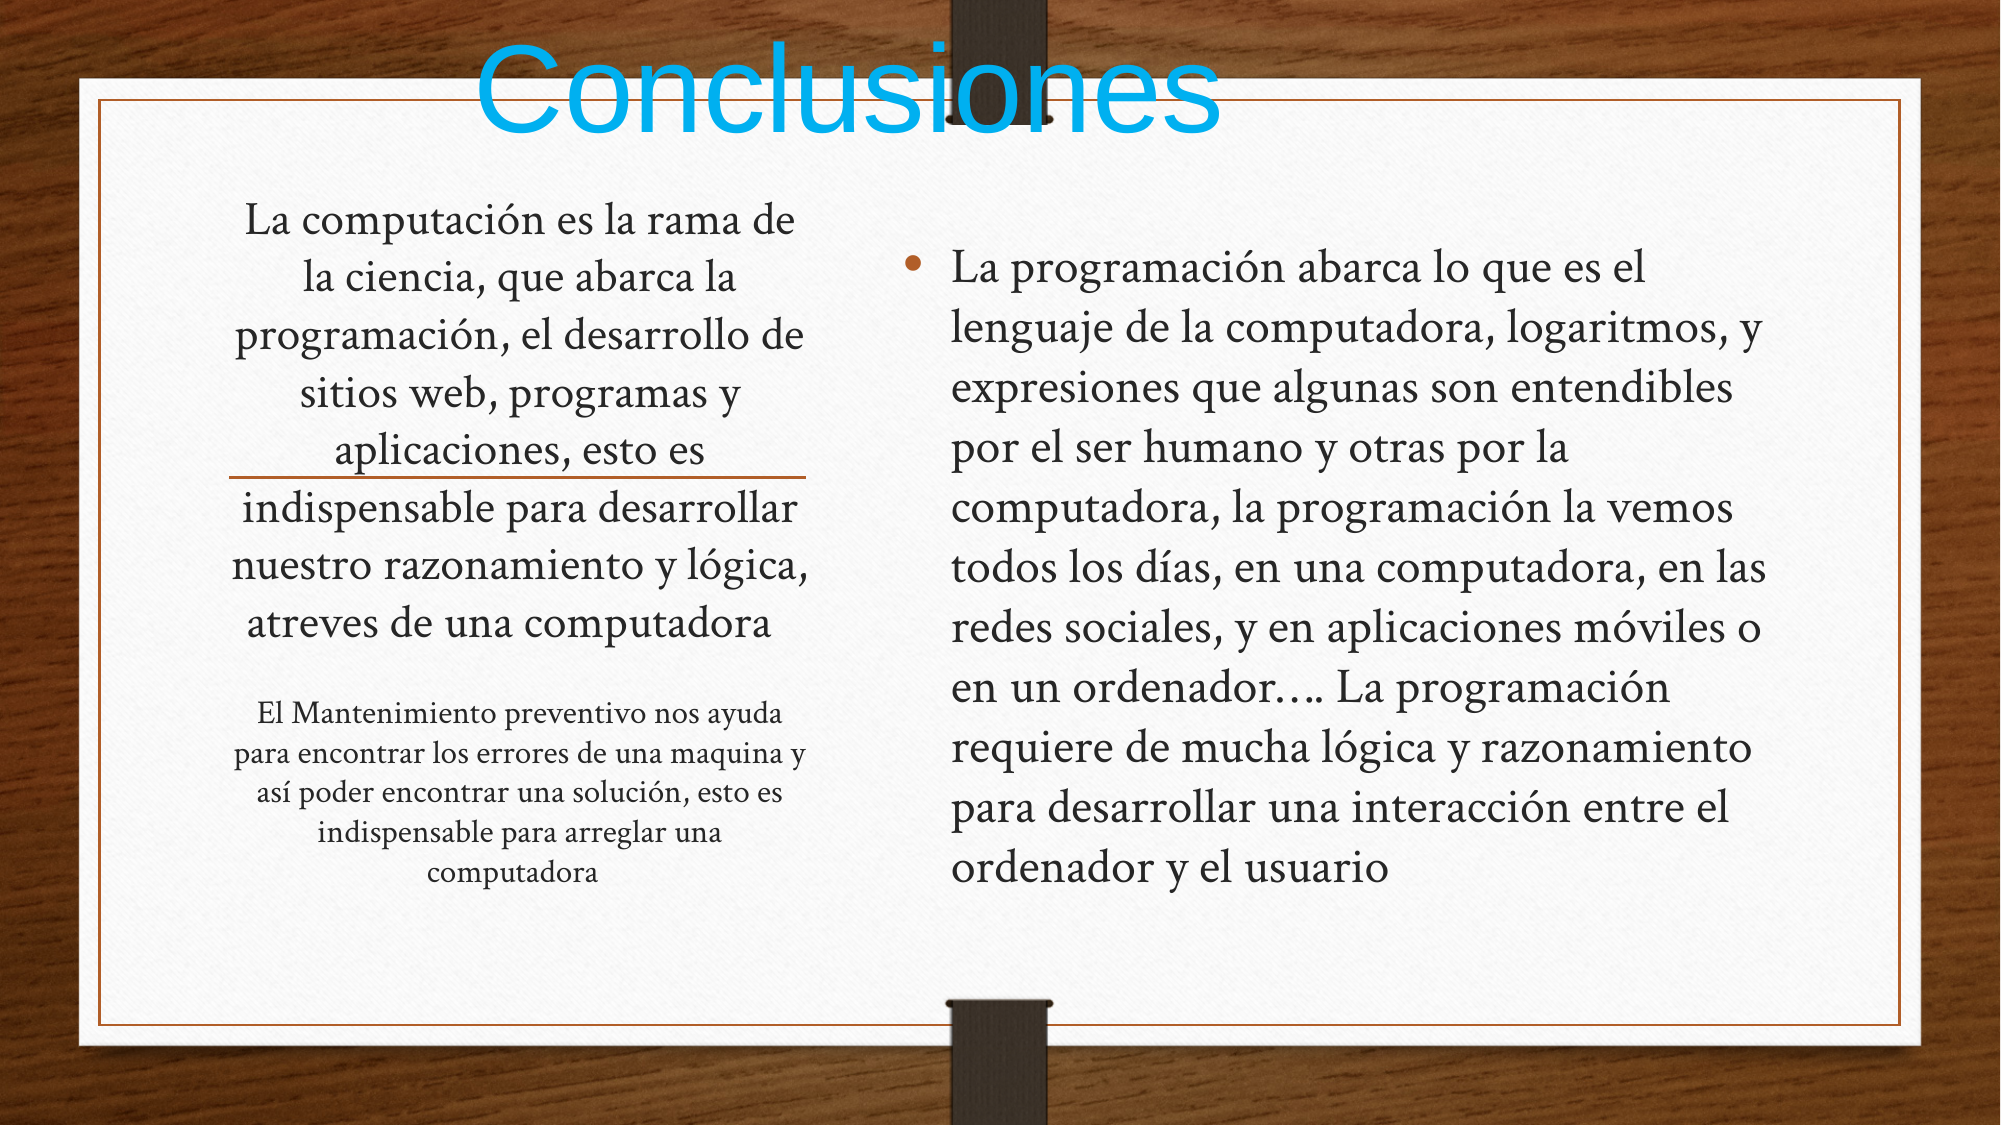

Conclusiones
La programación abarca lo que es el lenguaje de la computadora, logaritmos, y expresiones que algunas son entendibles por el ser humano y otras por la computadora, la programación la vemos todos los días, en una computadora, en las redes sociales, y en aplicaciones móviles o en un ordenador…. La programación requiere de mucha lógica y razonamiento para desarrollar una interacción entre el ordenador y el usuario
# La computación es la rama de la ciencia, que abarca la programación, el desarrollo de sitios web, programas y aplicaciones, esto es indispensable para desarrollar nuestro razonamiento y lógica, atreves de una computadora
El Mantenimiento preventivo nos ayuda para encontrar los errores de una maquina y así poder encontrar una solución, esto es indispensable para arreglar una computadora